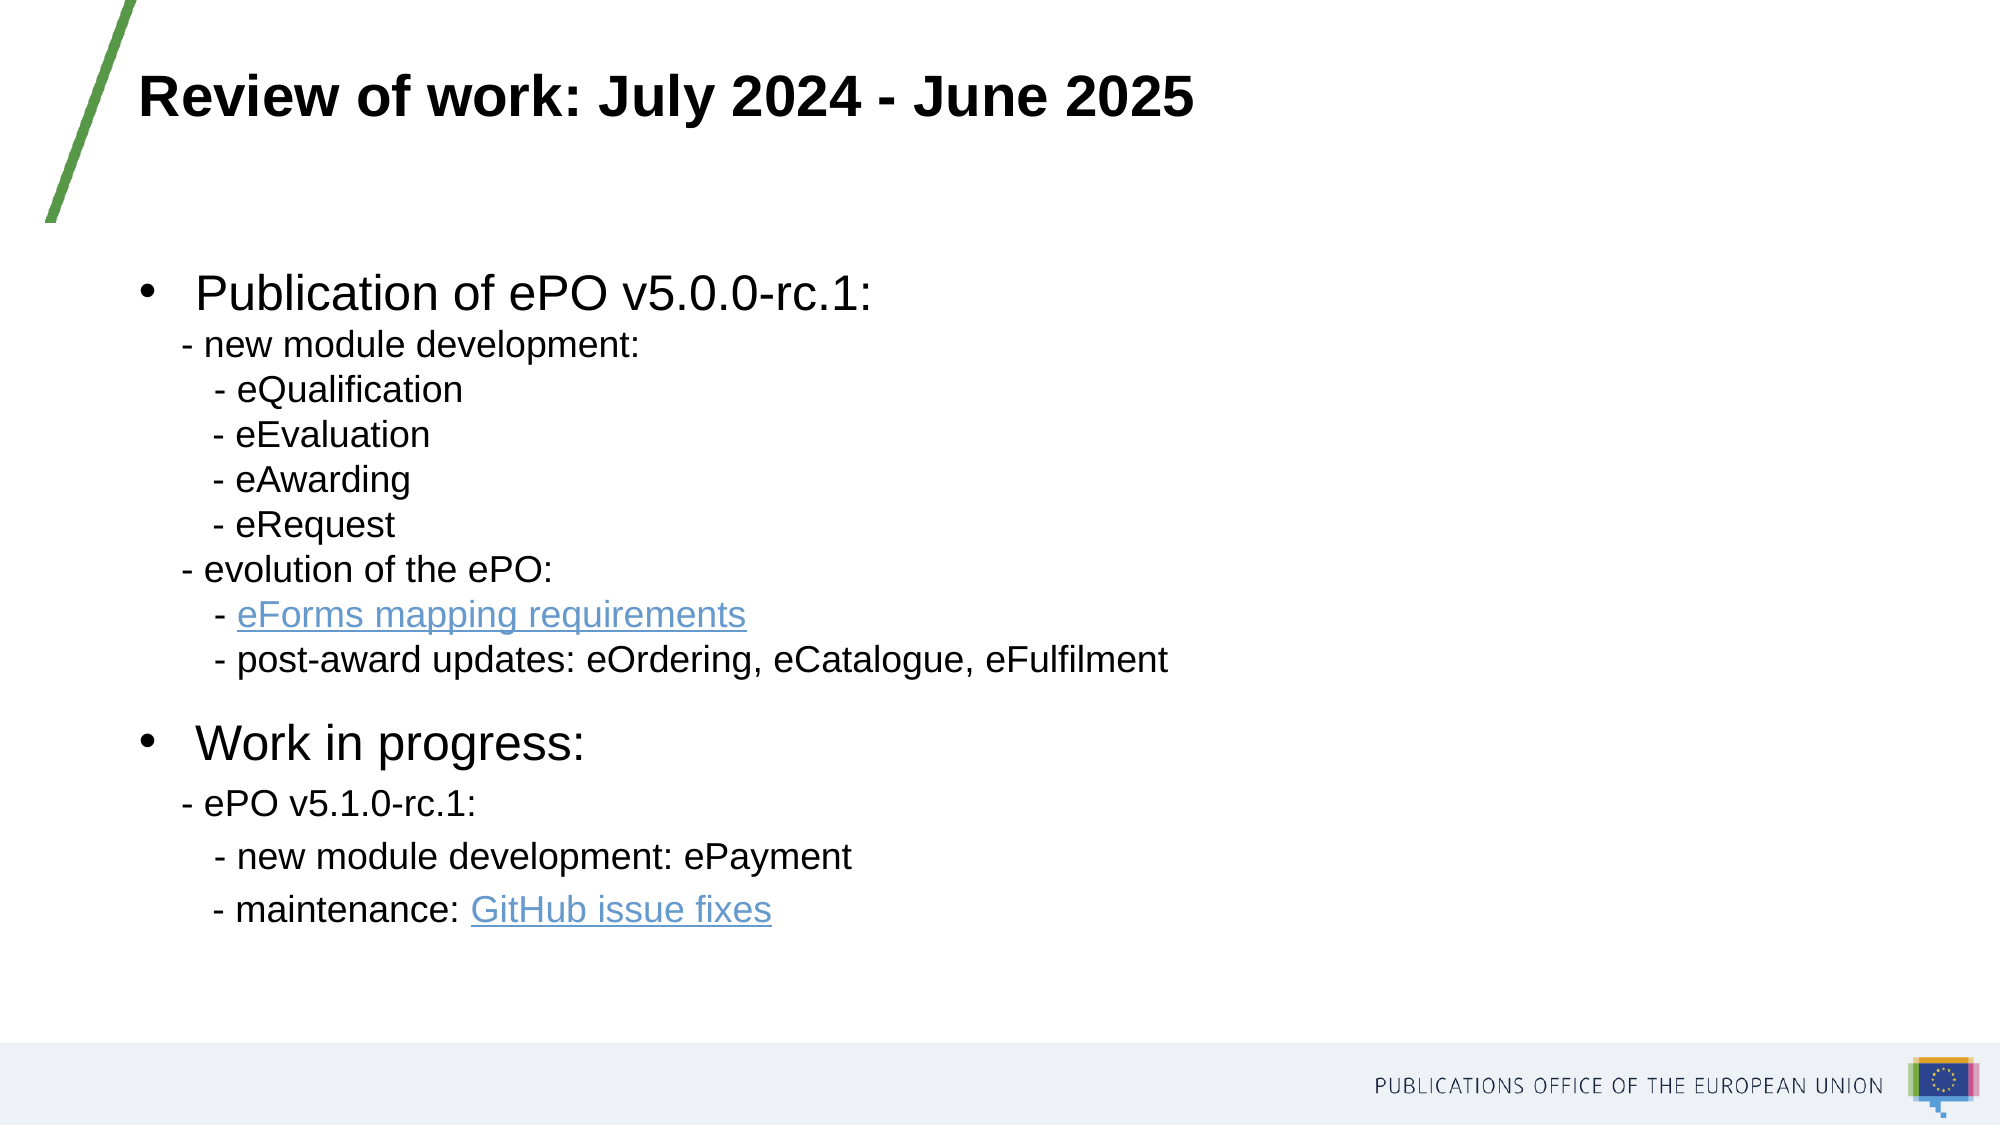

Review of work: July 2024 - June 2025
Publication of ePO v5.0.0-rc.1:
    - new module development:
  - eQualification
       - eEvaluation
       - eAwarding
       - eRequest
    - evolution of the ePO:
  - eForms mapping requirements
  - post-award updates: eOrdering, eCatalogue, eFulfilment
Work in progress:
    - ePO v5.1.0-rc.1:
  - new module development: ePayment
       - maintenance: GitHub issue fixes